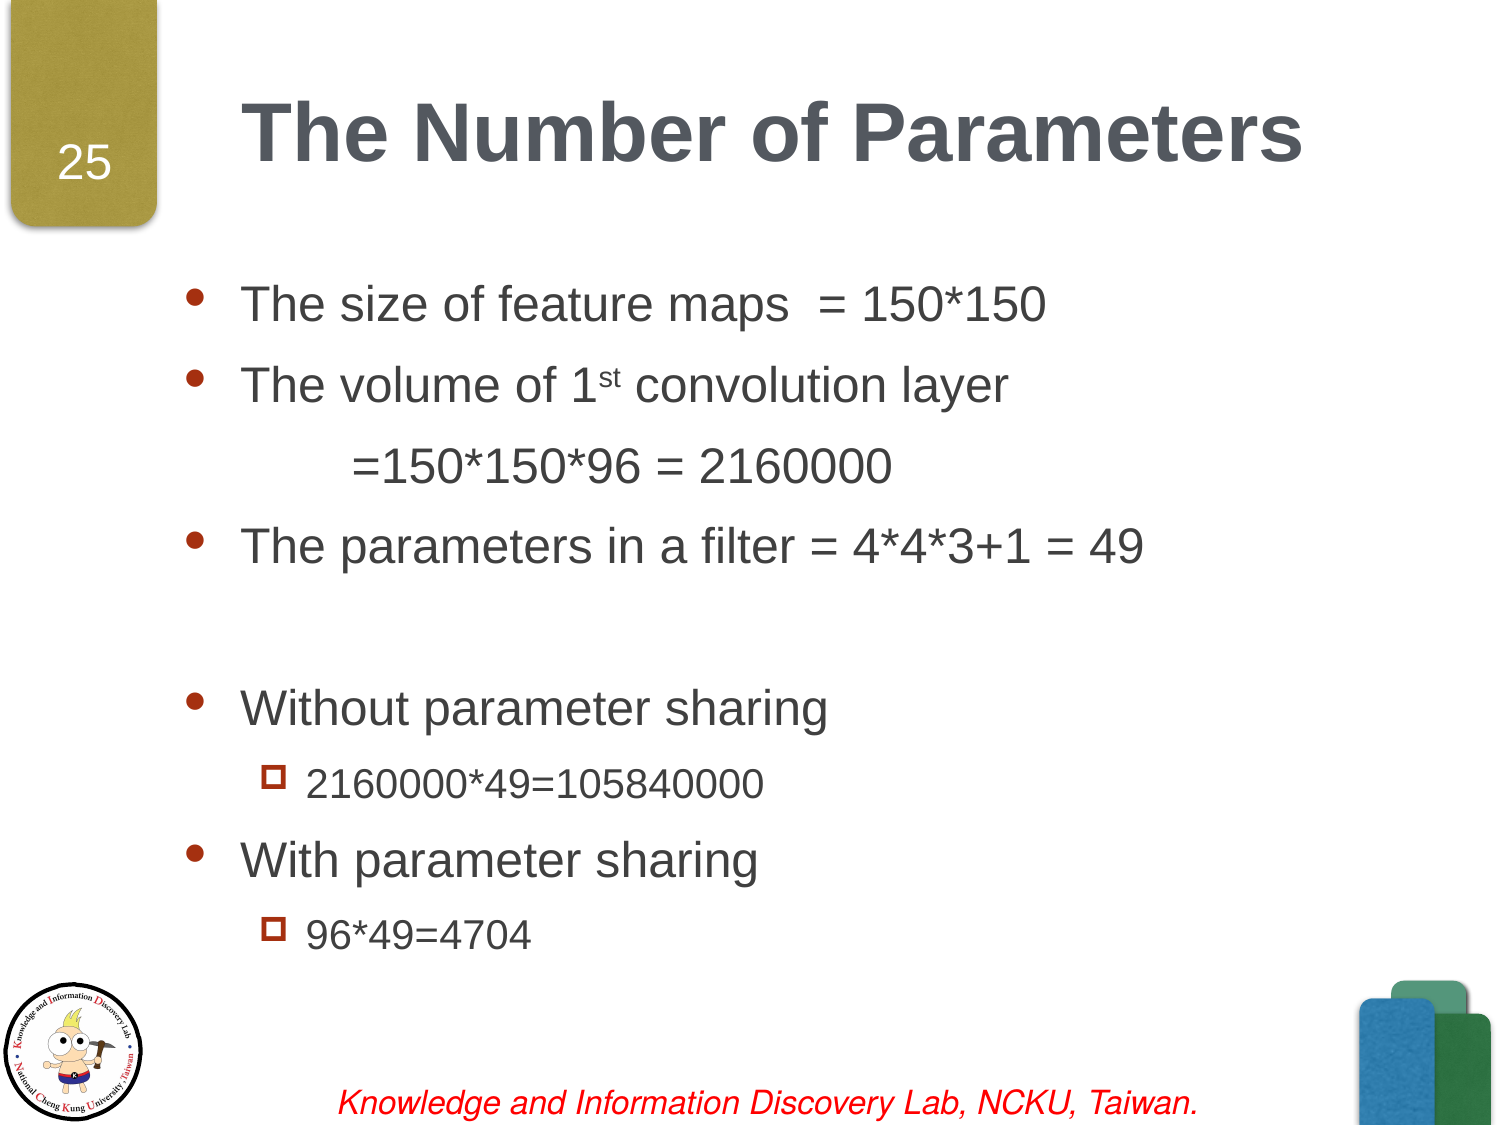

# The Number of Parameters
25
The size of feature maps  = 150*150
The volume of 1st convolution layer
            =150*150*96 = 2160000
The parameters in a filter = 4*4*3+1 = 49

Without parameter sharing
2160000*49=105840000
With parameter sharing
96*49=4704